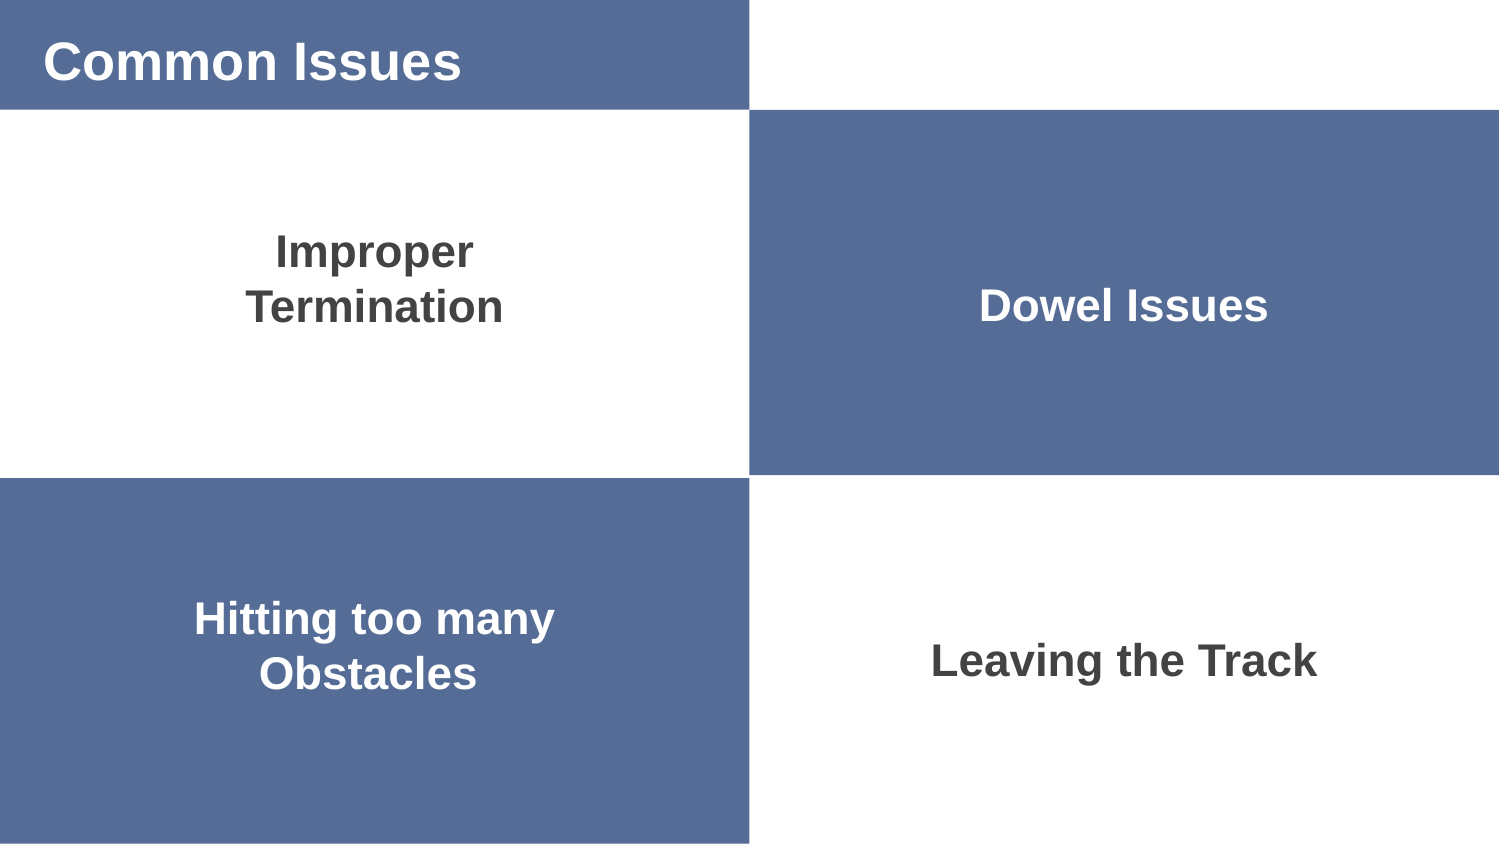

Common Issues

Dowel Issues
# Improper Termination

SUBWAY STATIONS
Leaving the Track
Hitting too many Obstacles
Yes, Saturn is the ringed one. This planet is a gas giant, and it’s composed mostly of hydrogen and helium